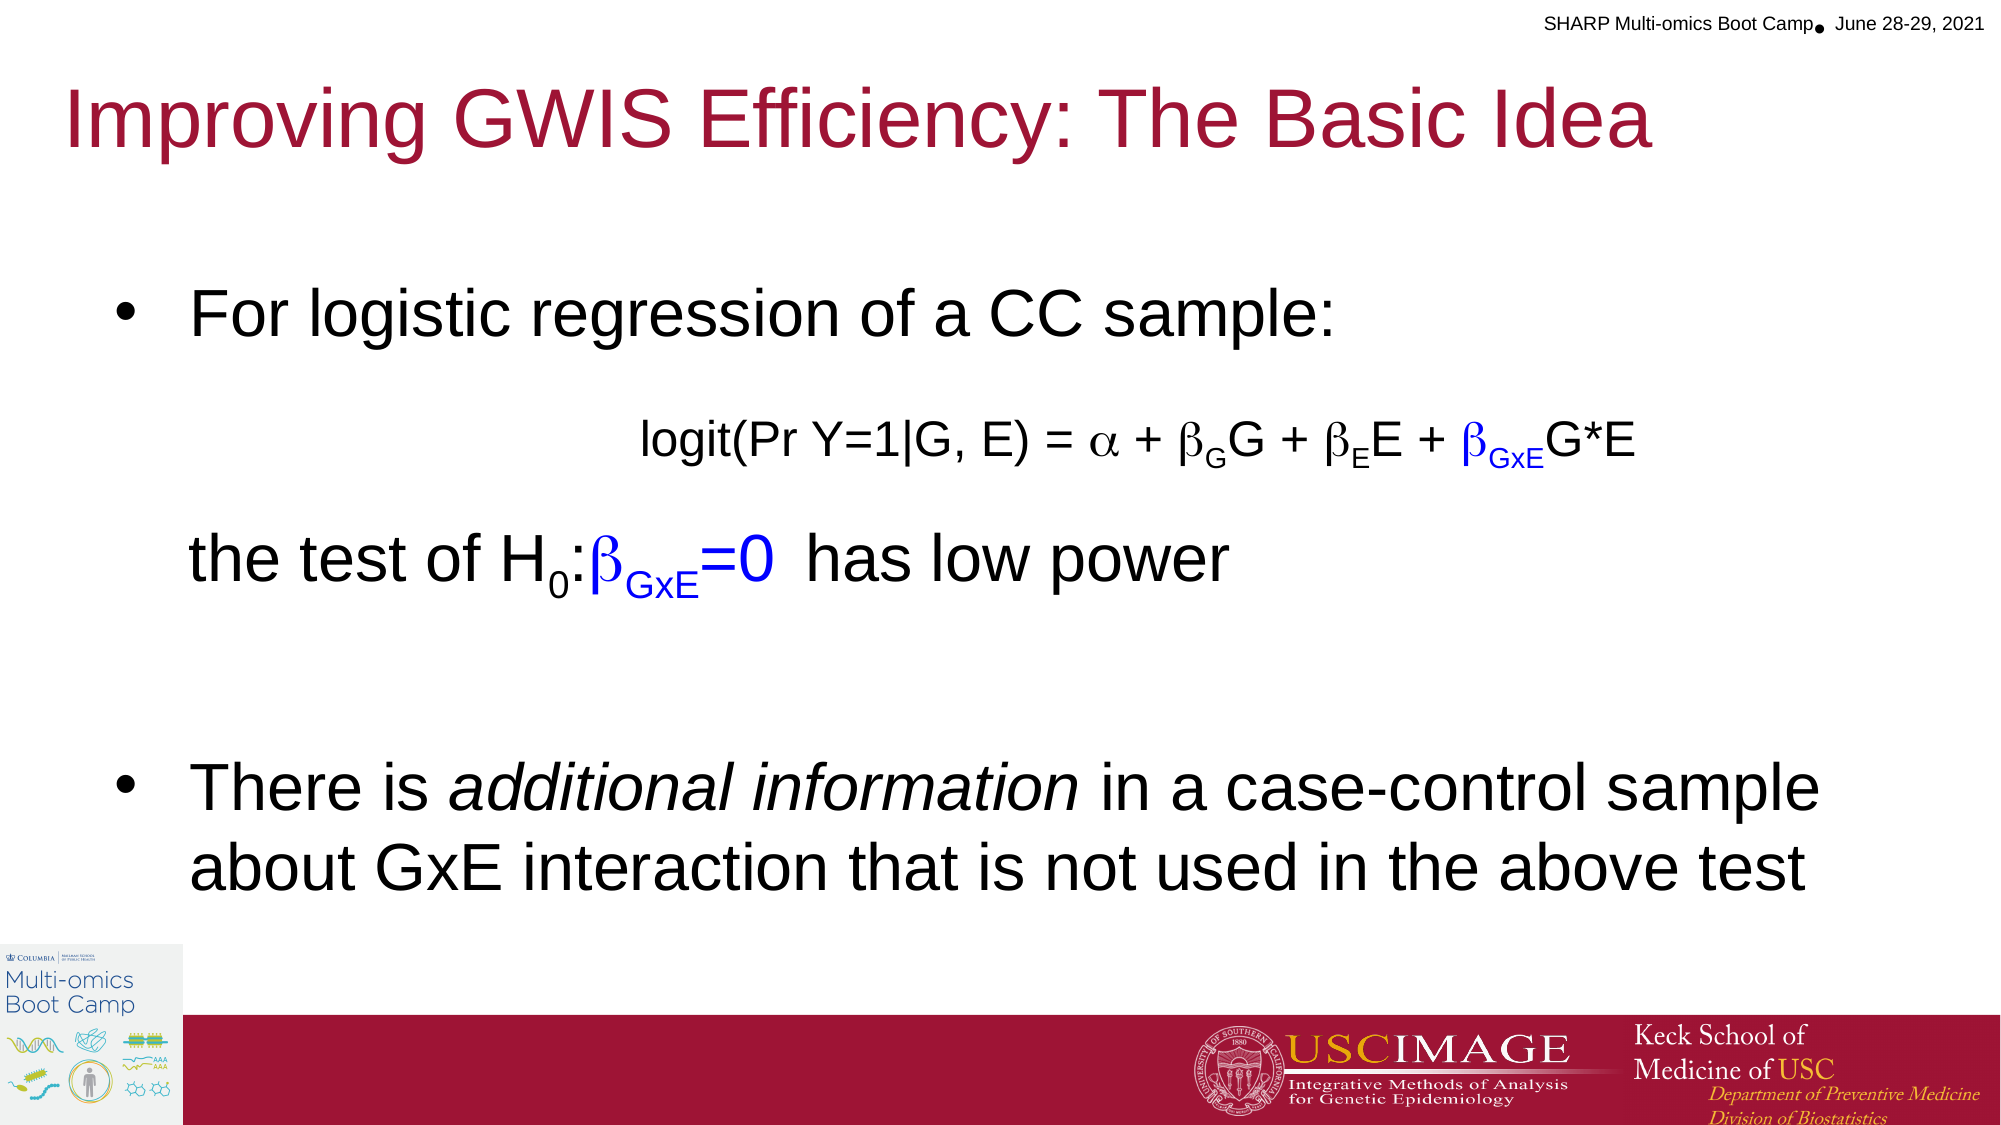

# Improving GWIS Efficiency: The Basic Idea
For logistic regression of a CC sample:
				logit(Pr Y=1|G, E) = α + βGG + βEE + βGxEG*E
   the test of H0:βGxE=0  has low power

There is additional information in a case-control sample about GxE interaction that is not used in the above test